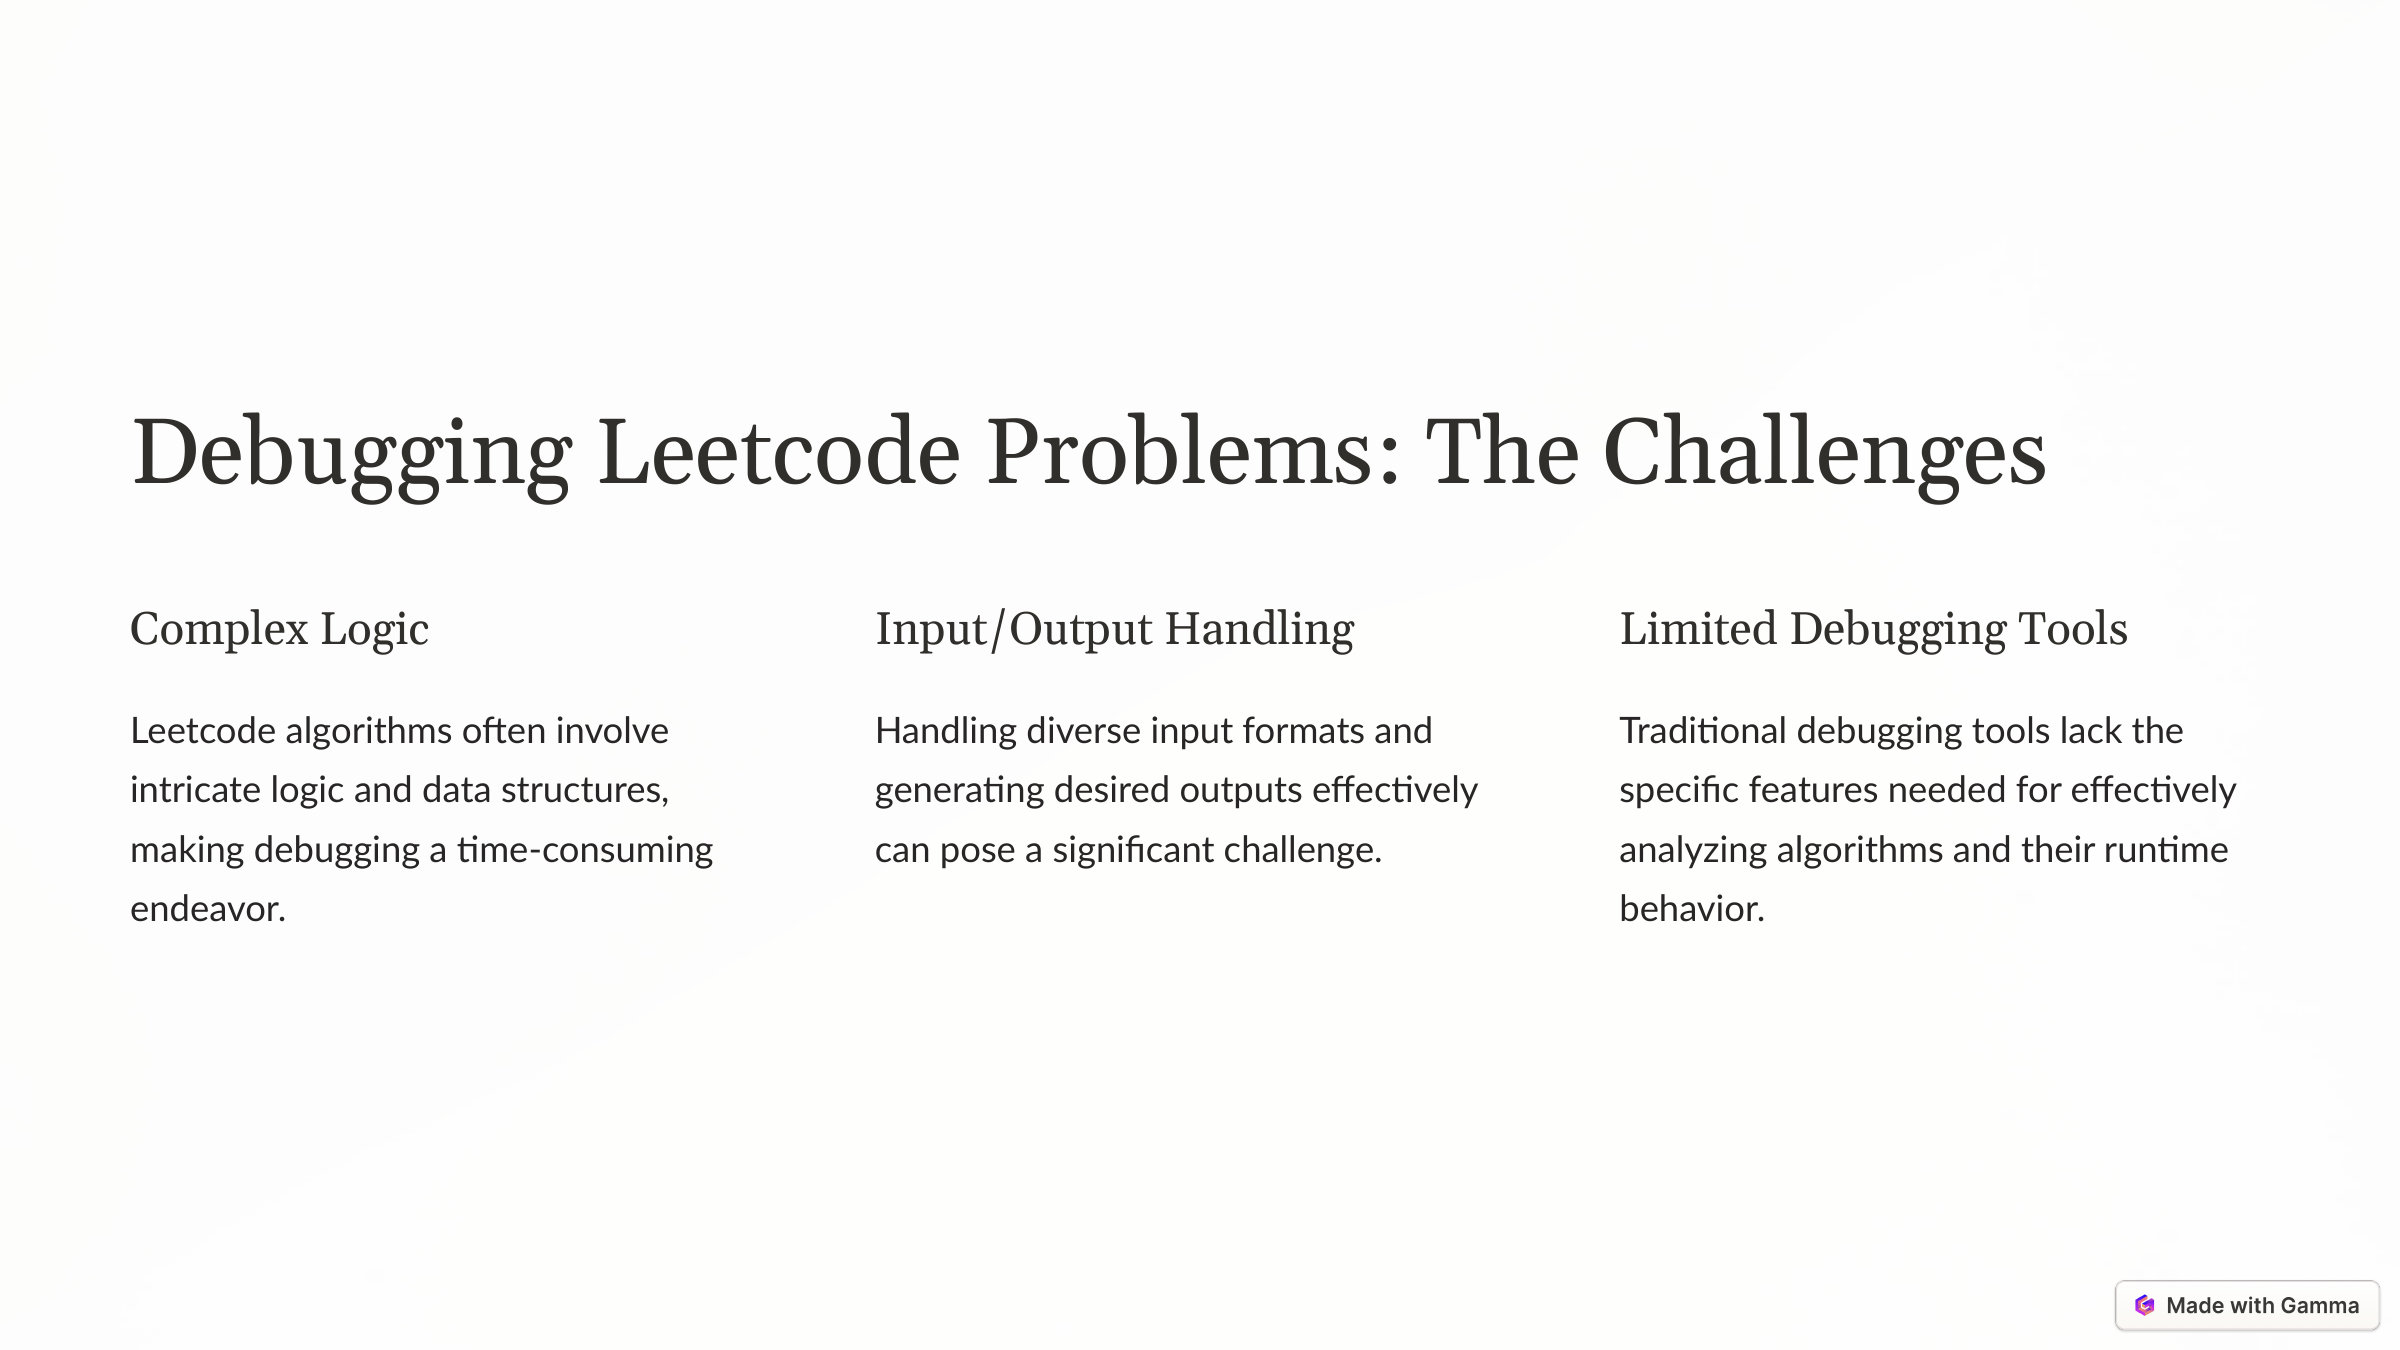

Debugging Leetcode Problems: The Challenges
Complex Logic
Input/Output Handling
Limited Debugging Tools
Leetcode algorithms often involve intricate logic and data structures, making debugging a time-consuming endeavor.
Handling diverse input formats and generating desired outputs effectively can pose a significant challenge.
Traditional debugging tools lack the specific features needed for effectively analyzing algorithms and their runtime behavior.